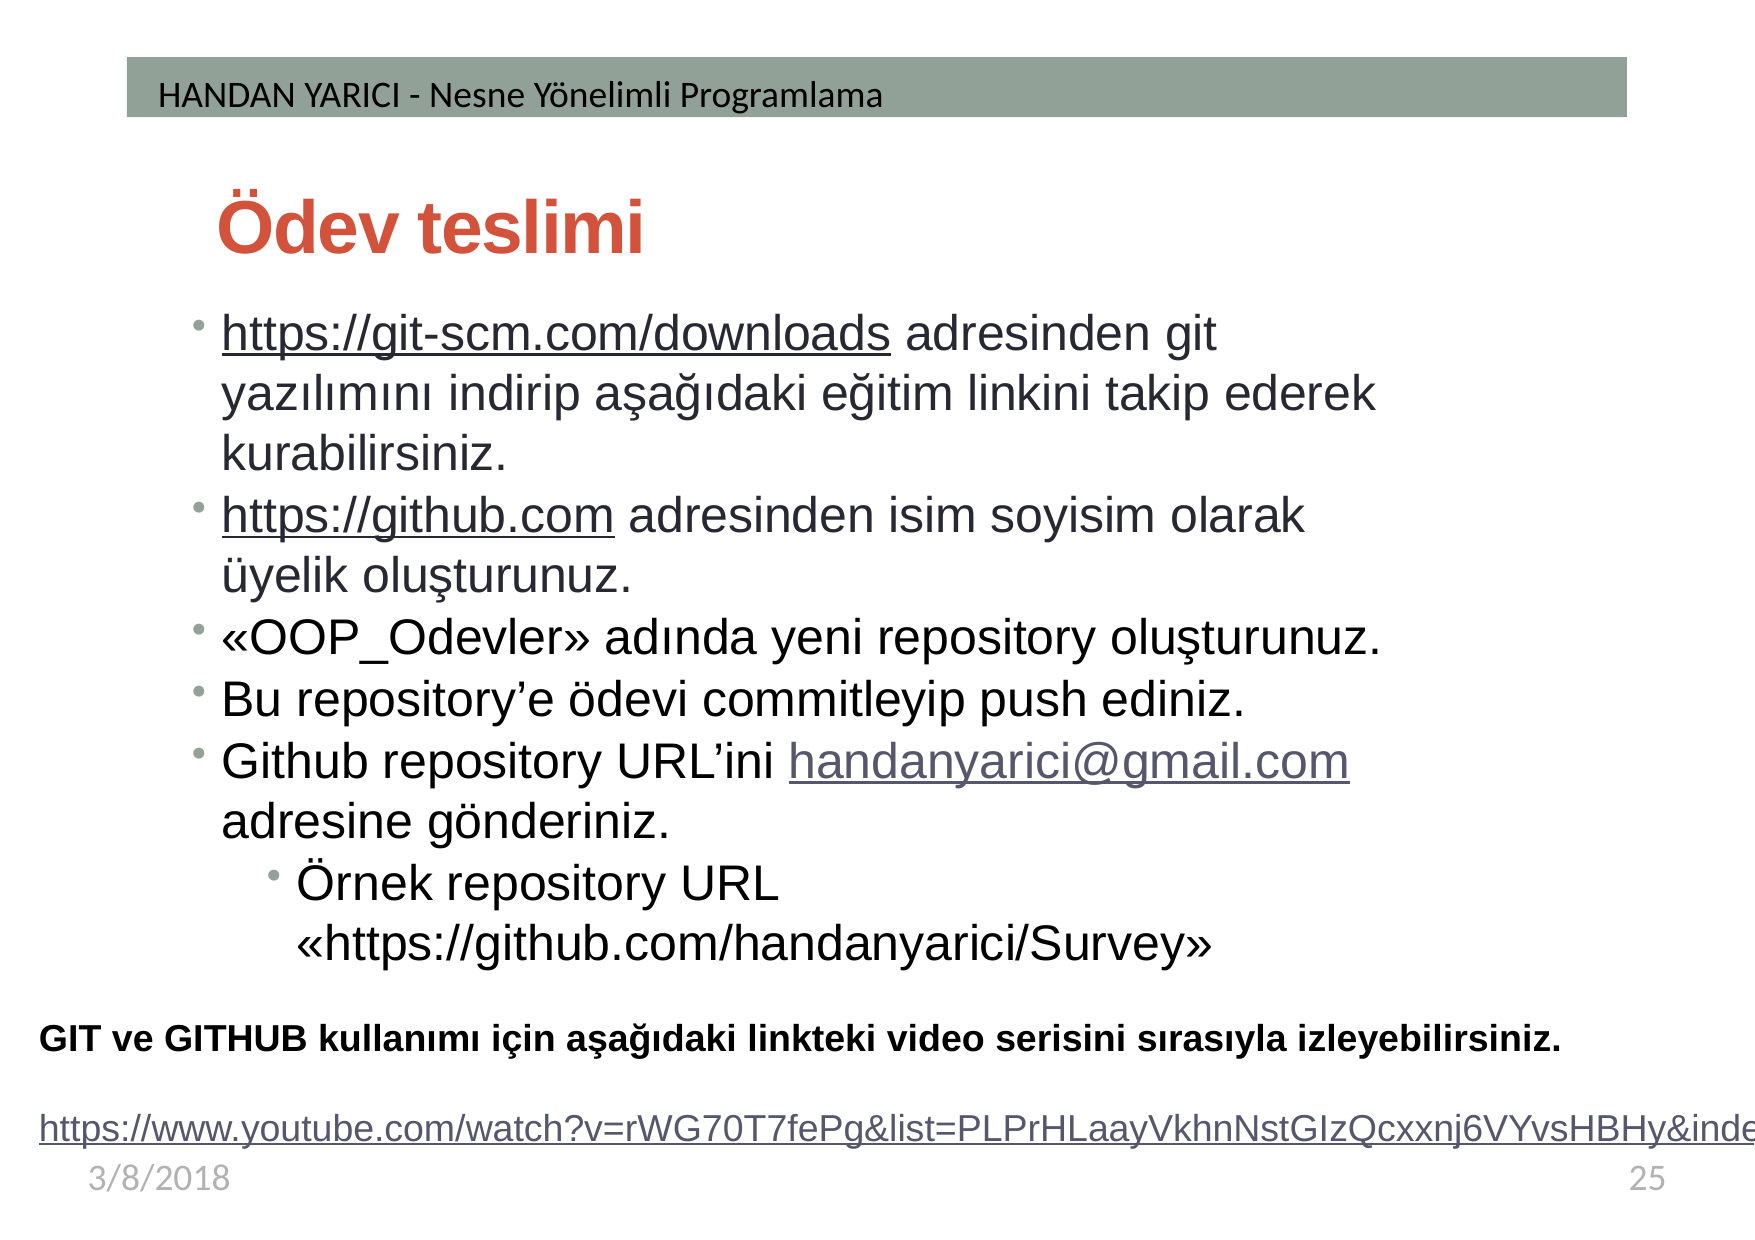

HANDAN YARICI - Nesne Yönelimli Programlama
# Ödev teslimi
https://git-scm.com/downloads adresinden git yazılımını indirip aşağıdaki eğitim linkini takip ederek kurabilirsiniz.
https://github.com adresinden isim soyisim olarak üyelik oluşturunuz.
«OOP_Odevler» adında yeni repository oluşturunuz.
Bu repository’e ödevi commitleyip push ediniz.
Github repository URL’ini handanyarici@gmail.com adresine gönderiniz.
Örnek repository URL «https://github.com/handanyarici/Survey»
GIT ve GITHUB kullanımı için aşağıdaki linkteki video serisini sırasıyla izleyebilirsiniz.

https://www.youtube.com/watch?v=rWG70T7fePg&list=PLPrHLaayVkhnNstGIzQcxxnj6VYvsHBHy&index=1

3/8/2018
25